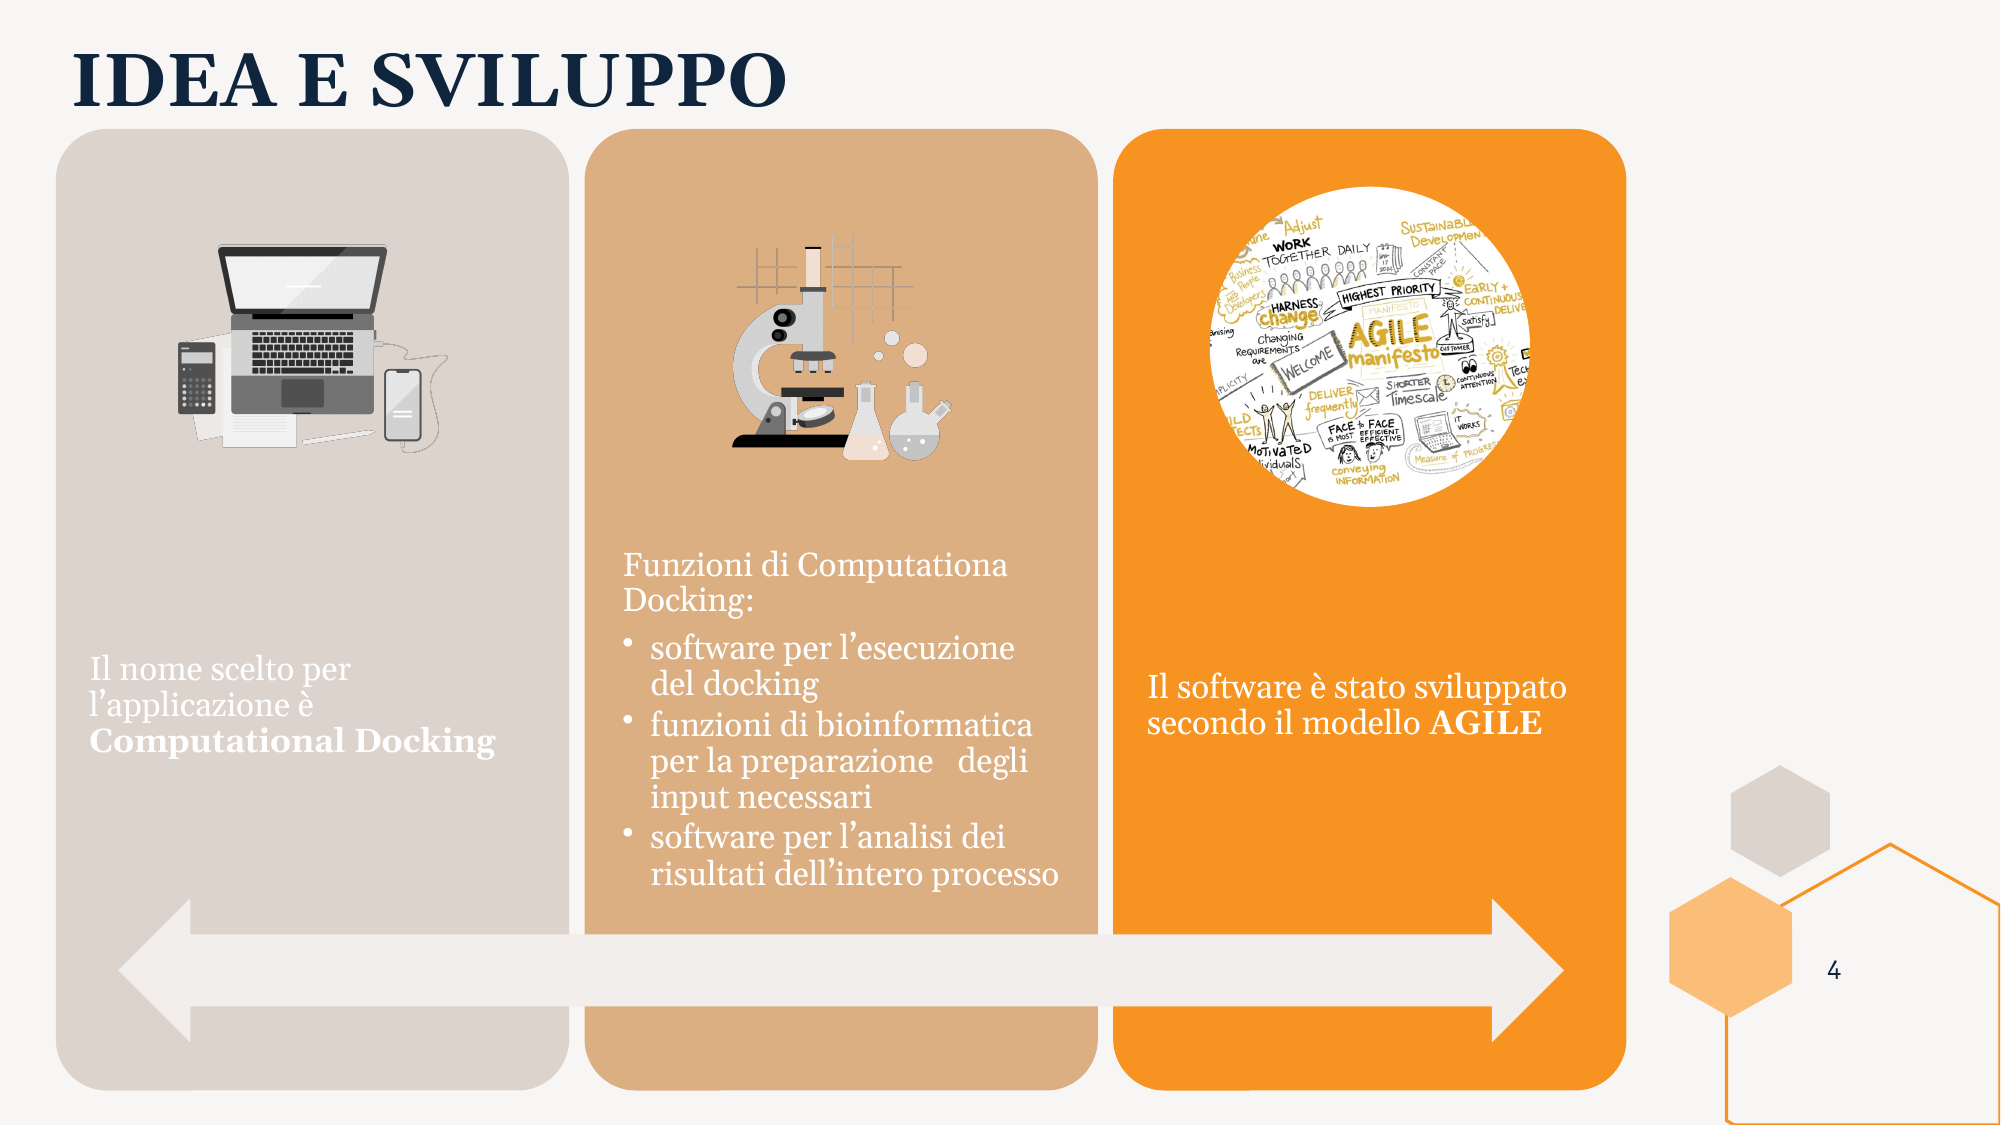

# IDEA E SVILUPPO
Il nome scelto per l’applicazione è Computational Docking
Funzioni di Computationa Docking:
software per l’esecuzione   del docking
funzioni di bioinformatica per la preparazione   degli input necessari
software per l’analisi dei risultati dell’intero processo
Il software è stato sviluppato secondo il modello AGILE
4